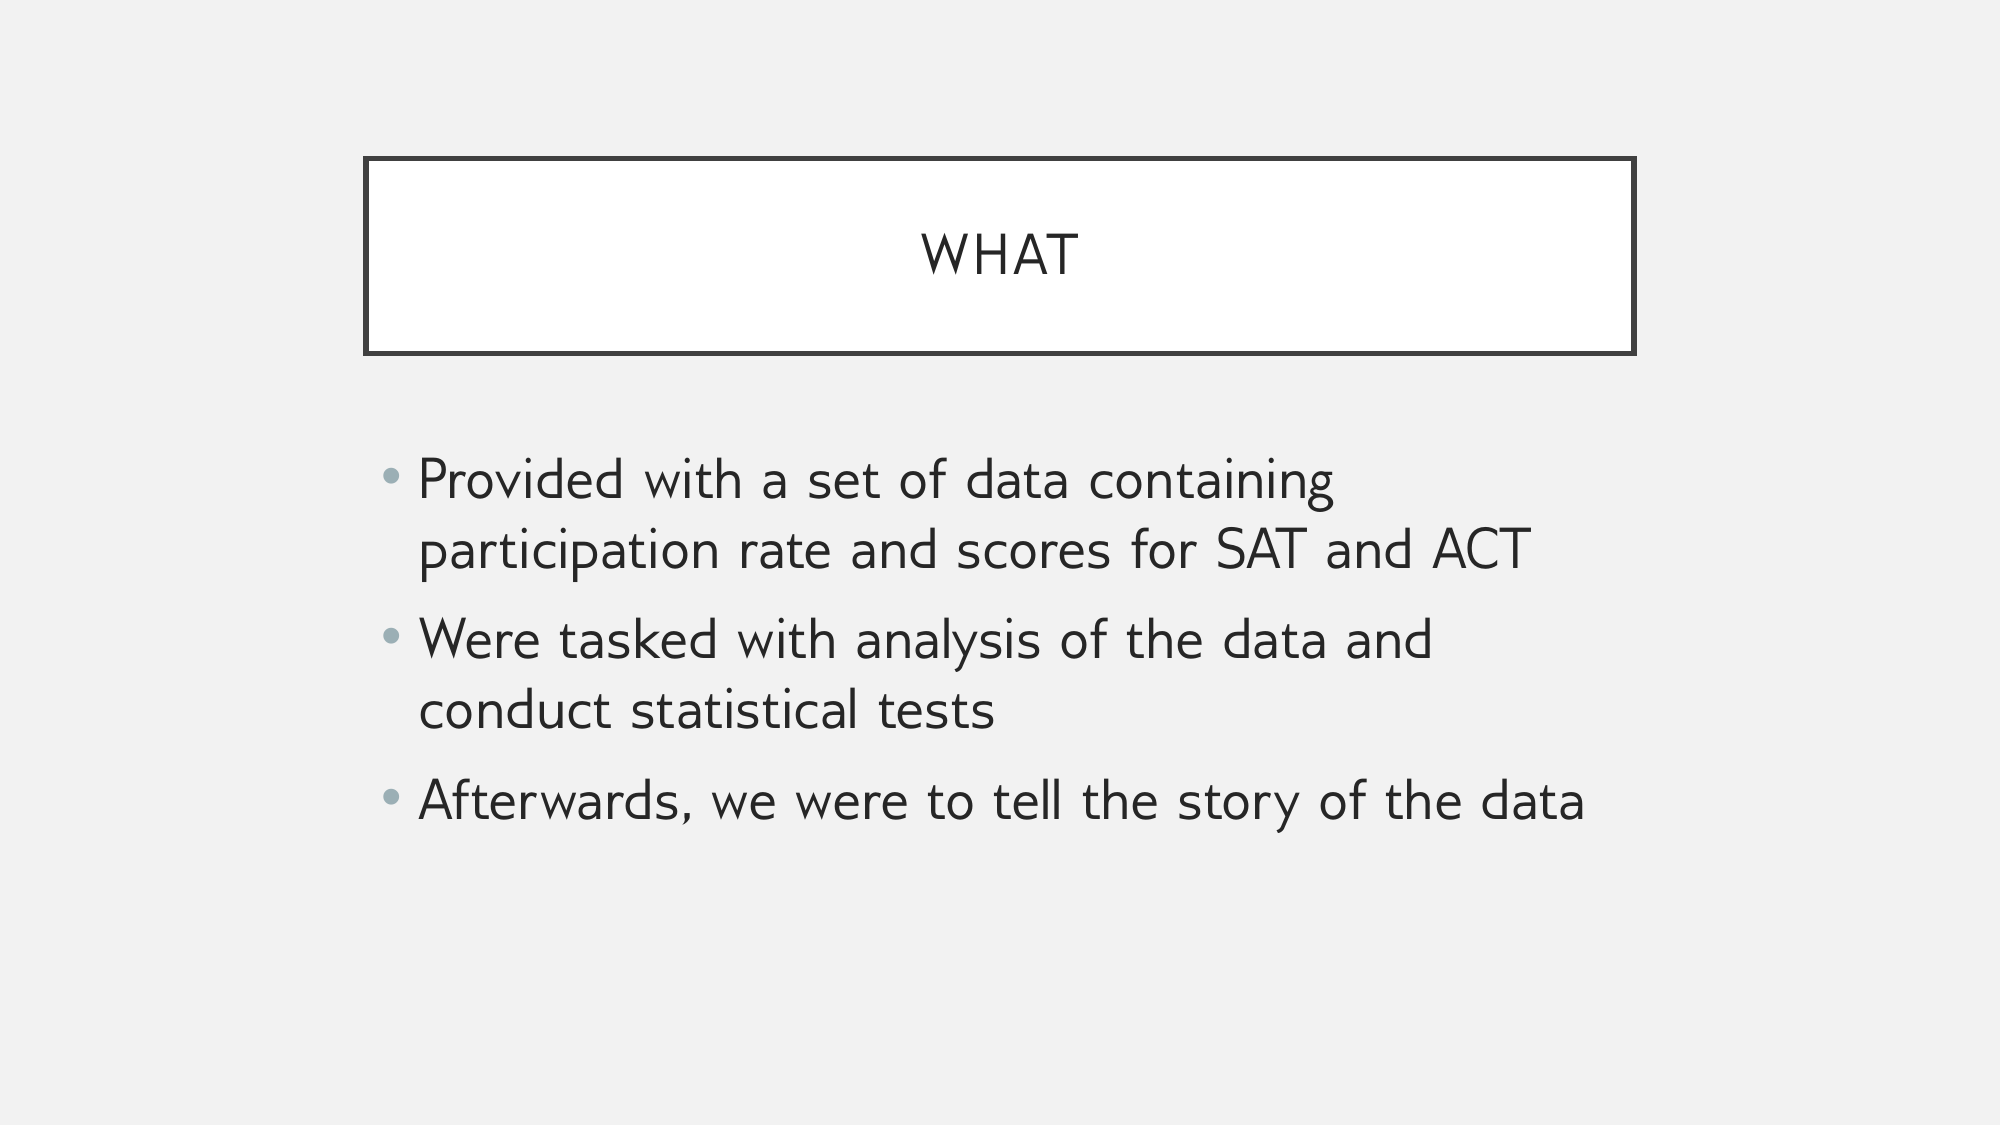

# What
Provided with a set of data containing participation rate and scores for SAT and ACT
Were tasked with analysis of the data and conduct statistical tests
Afterwards, we were to tell the story of the data